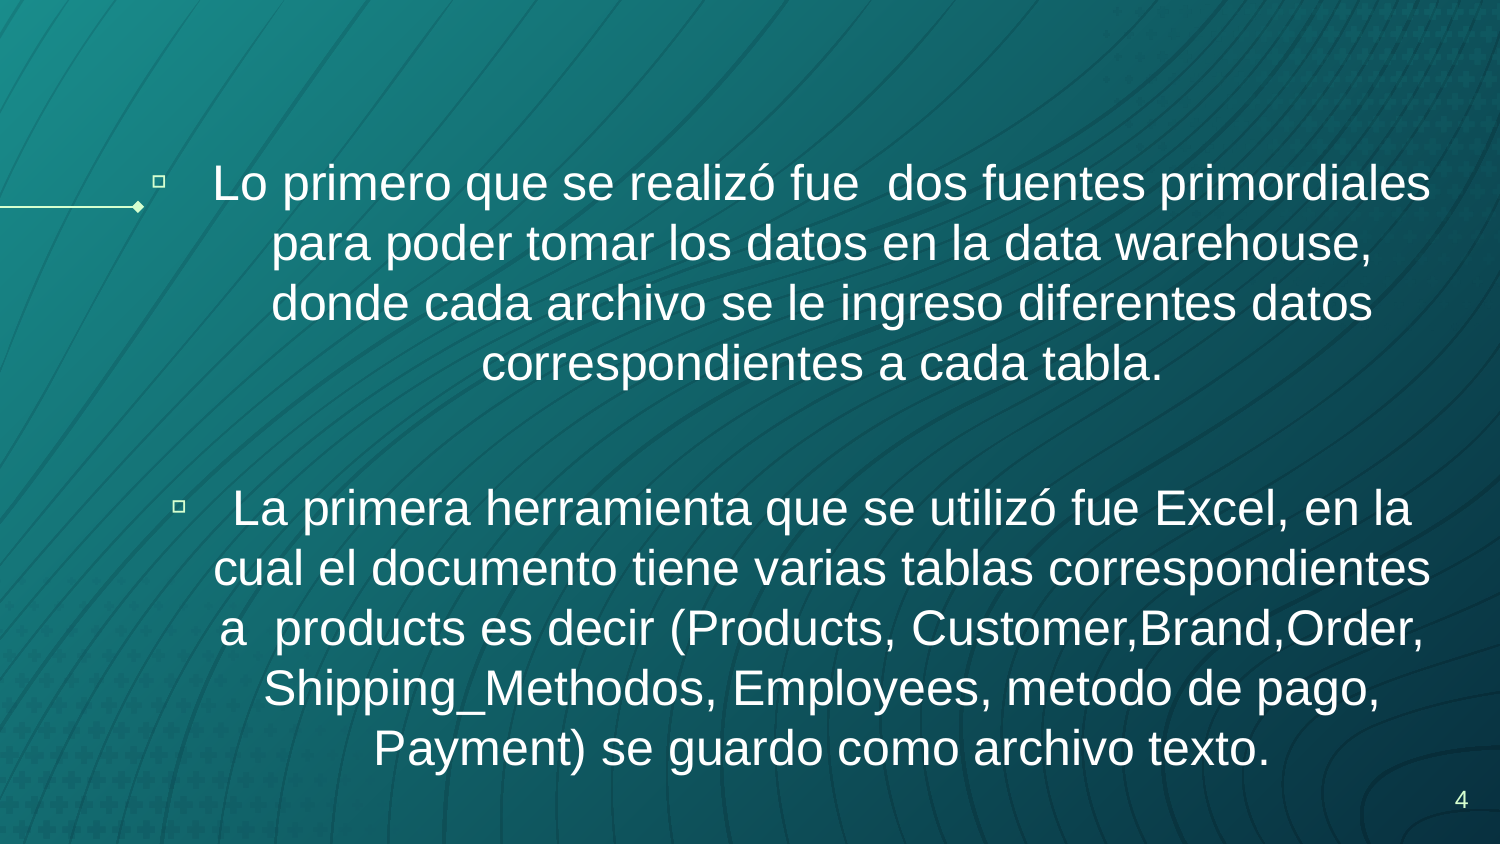

Lo primero que se realizó fue  dos fuentes primordiales para poder tomar los datos en la data warehouse, donde cada archivo se le ingreso diferentes datos correspondientes a cada tabla.

La primera herramienta que se utilizó fue Excel, en la cual el documento tiene varias tablas correspondientes a  products es decir (Products, Customer,Brand,Order, Shipping_Methodos, Employees, metodo de pago, Payment) se guardo como archivo texto.
4